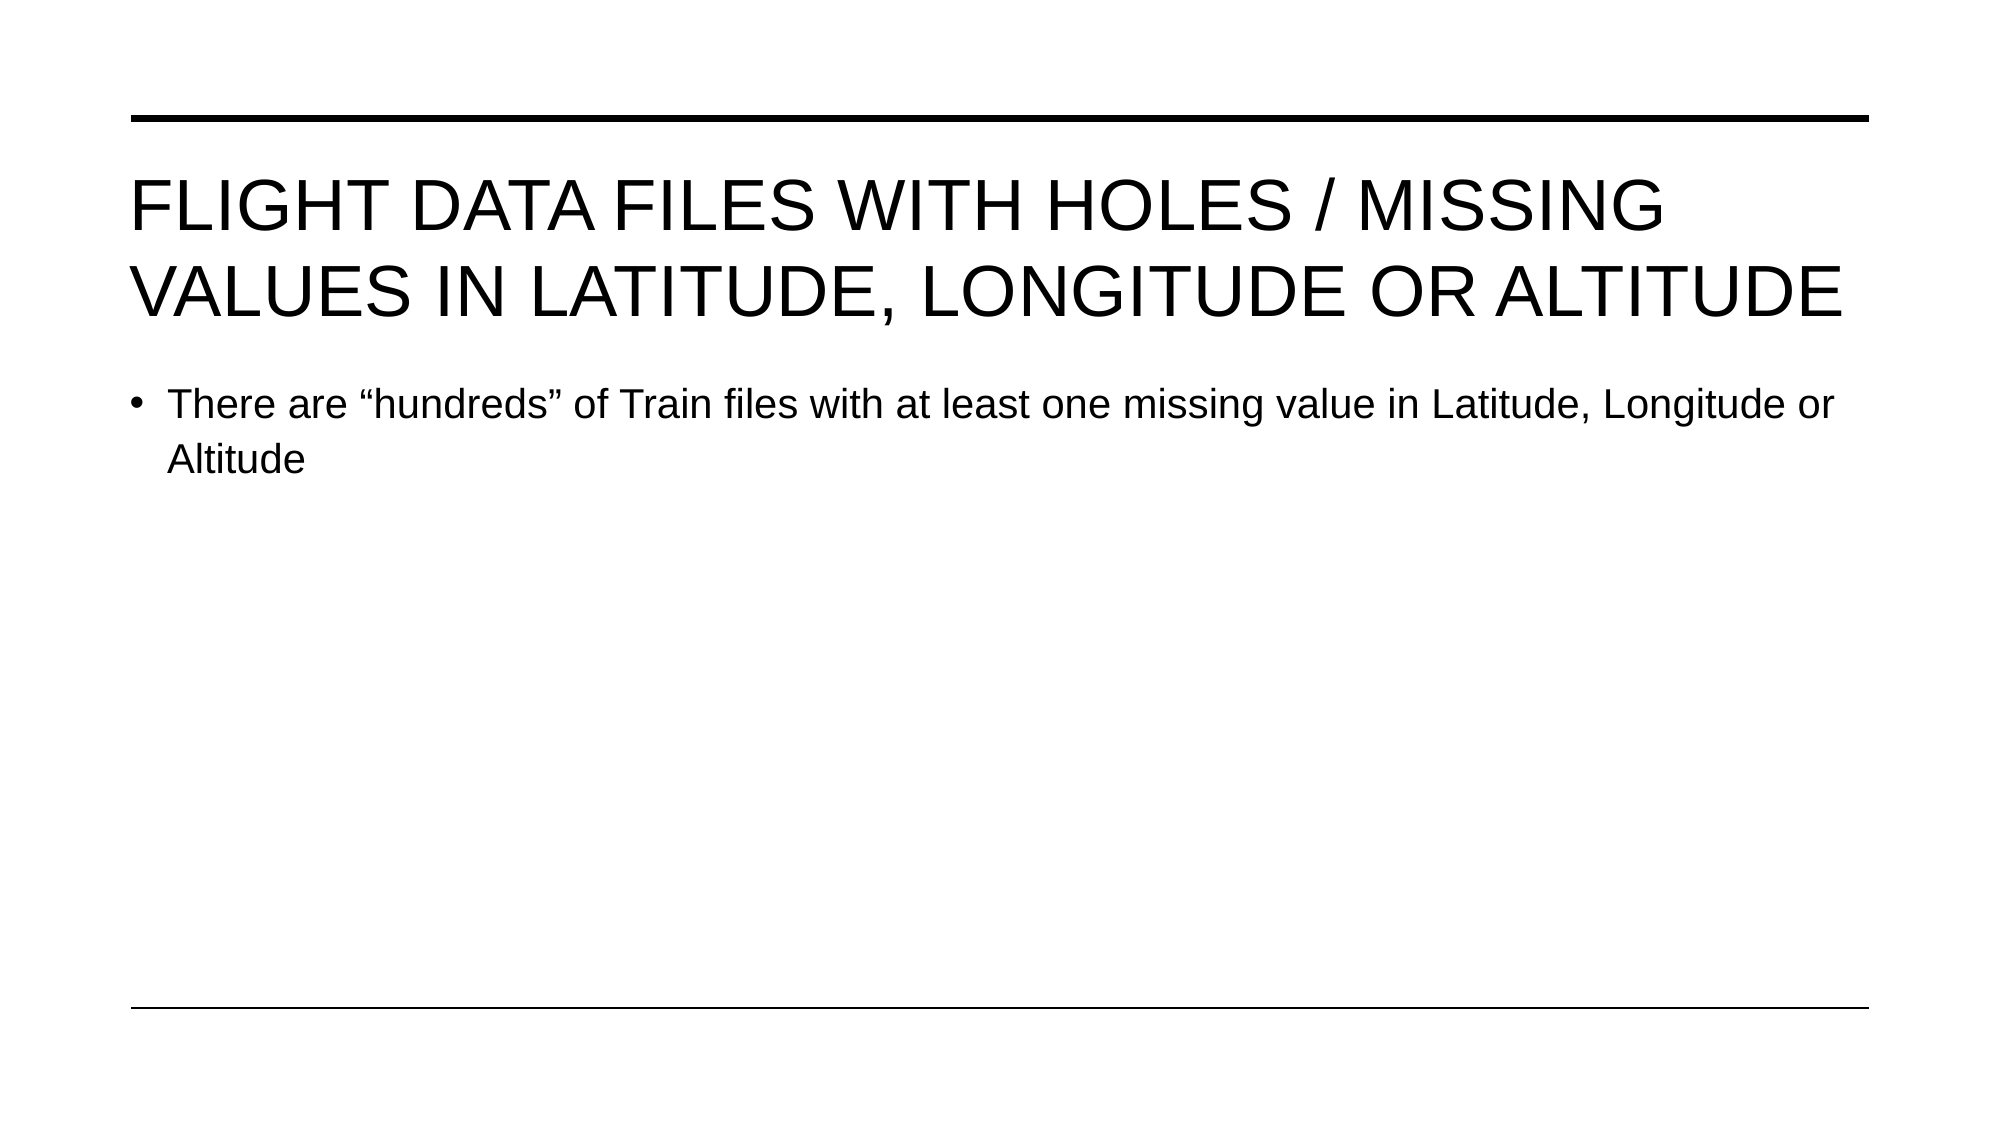

# flight data files with holes / missing values in latitude, longitude or altitude
There are “hundreds” of Train files with at least one missing value in Latitude, Longitude or Altitude